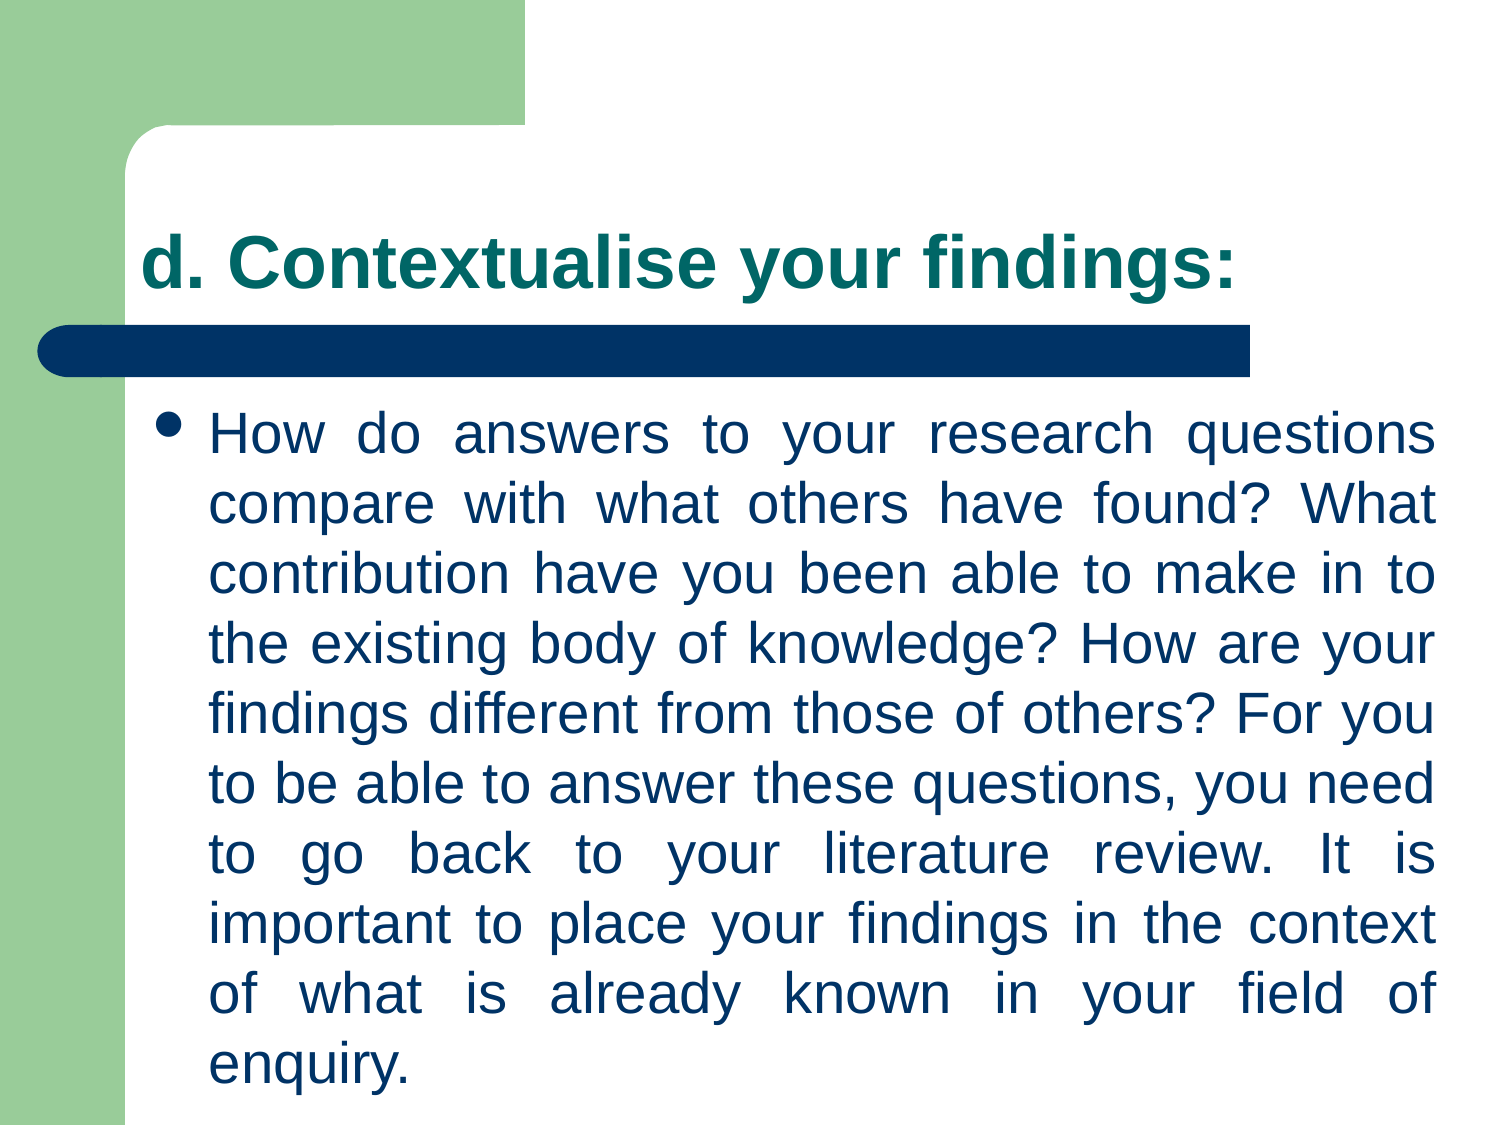

# d. Contextualise your findings:
How do answers to your research questions compare with what others have found? What contribution have you been able to make in to the existing body of knowledge? How are your findings different from those of others? For you to be able to answer these questions, you need to go back to your literature review. It is important to place your findings in the context of what is already known in your field of enquiry.